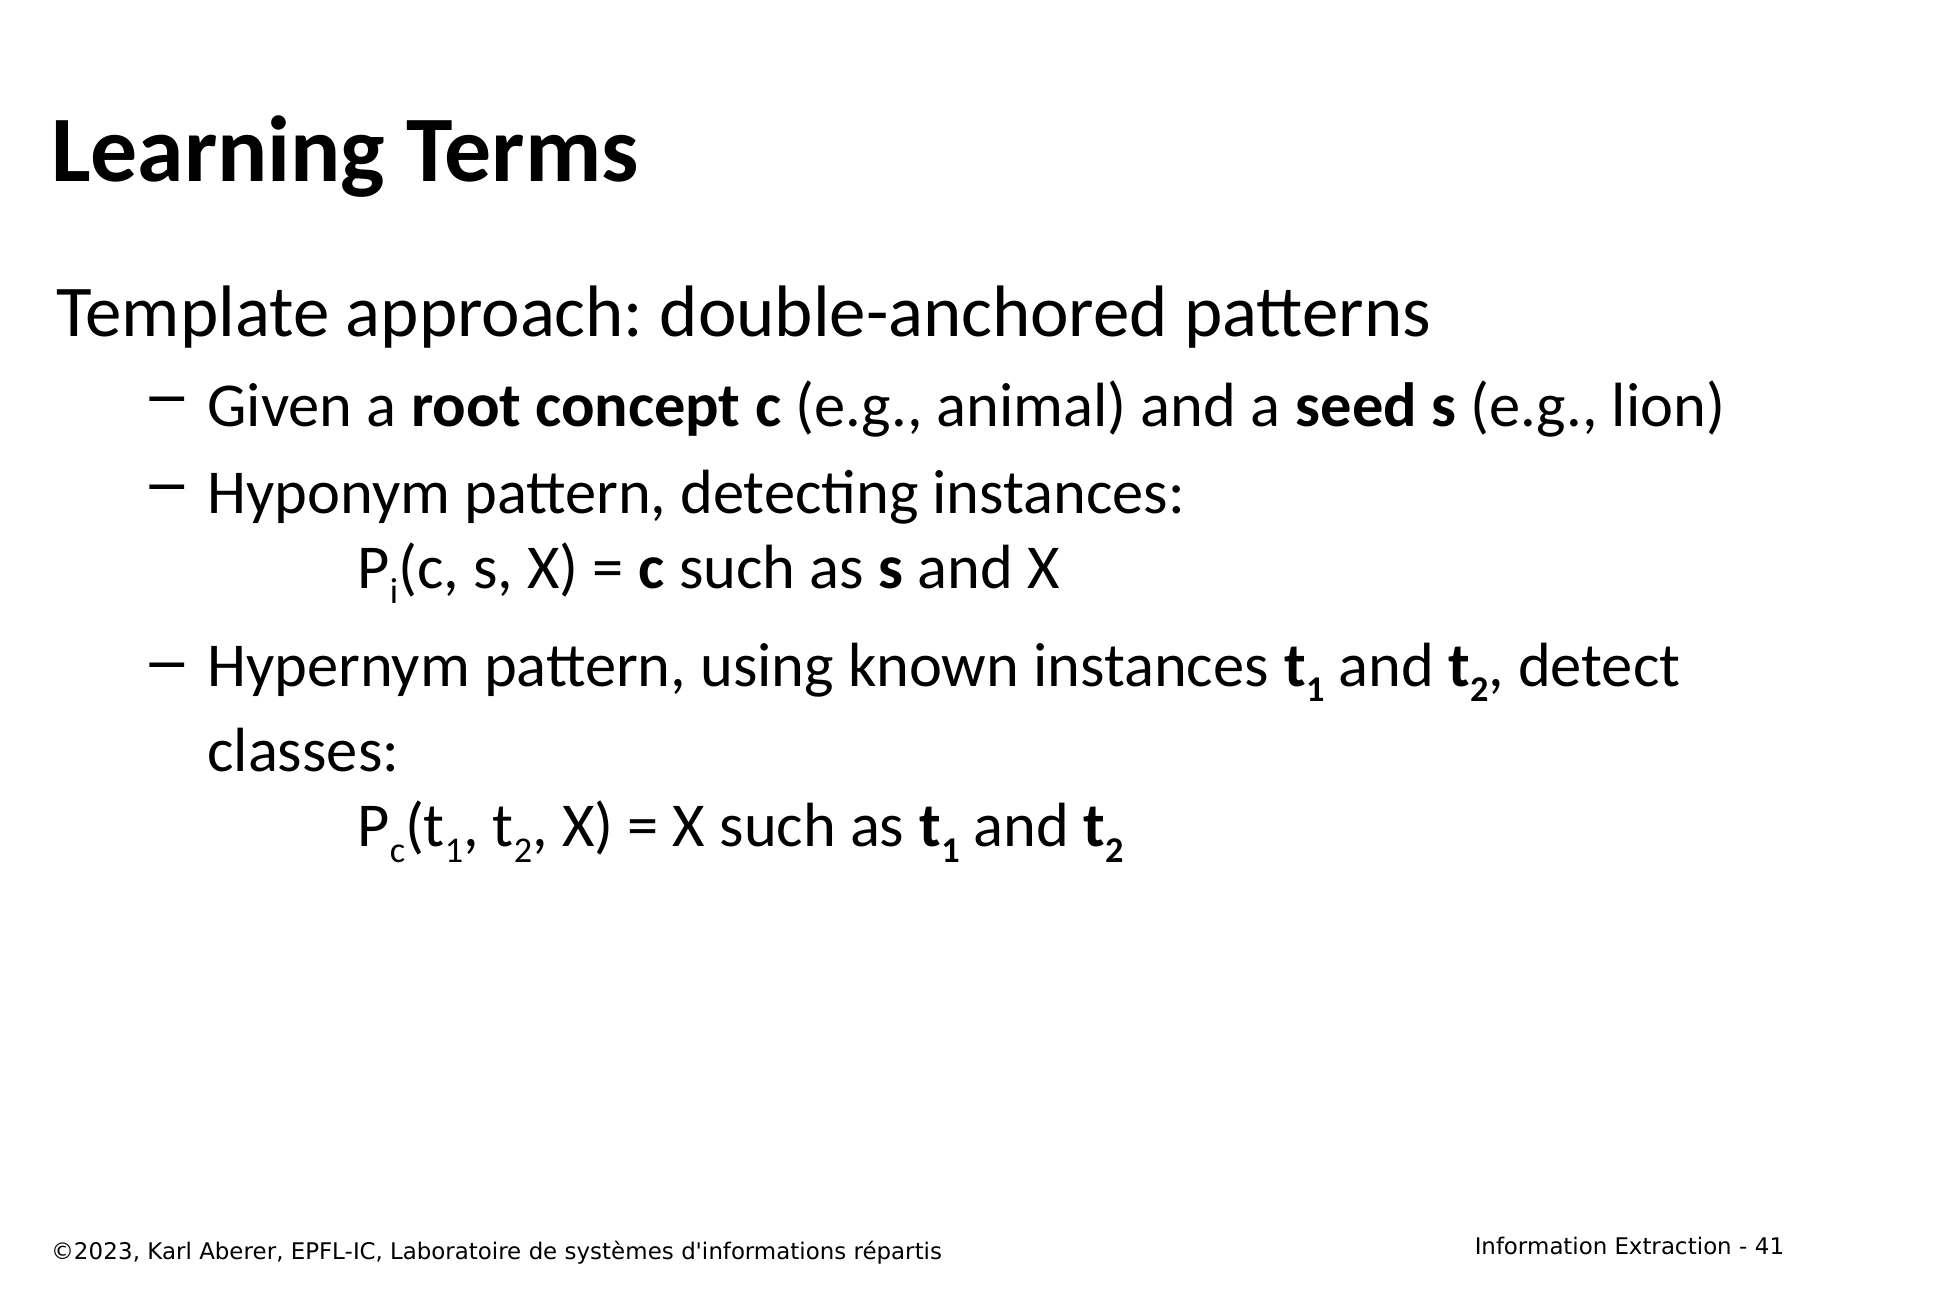

# Learning Terms
Template approach: double-anchored patterns
Given a root concept c (e.g., animal) and a seed s (e.g., lion)
Hyponym pattern, detecting instances:  
	Pi(c, s, X) = c such as s and X
Hypernym pattern, using known instances t1 and t2, detect classes:
	Pc(t1, t2, X) = X such as t1 and t2

©2023, Karl Aberer, EPFL-IC, Laboratoire de systèmes d'informations répartis